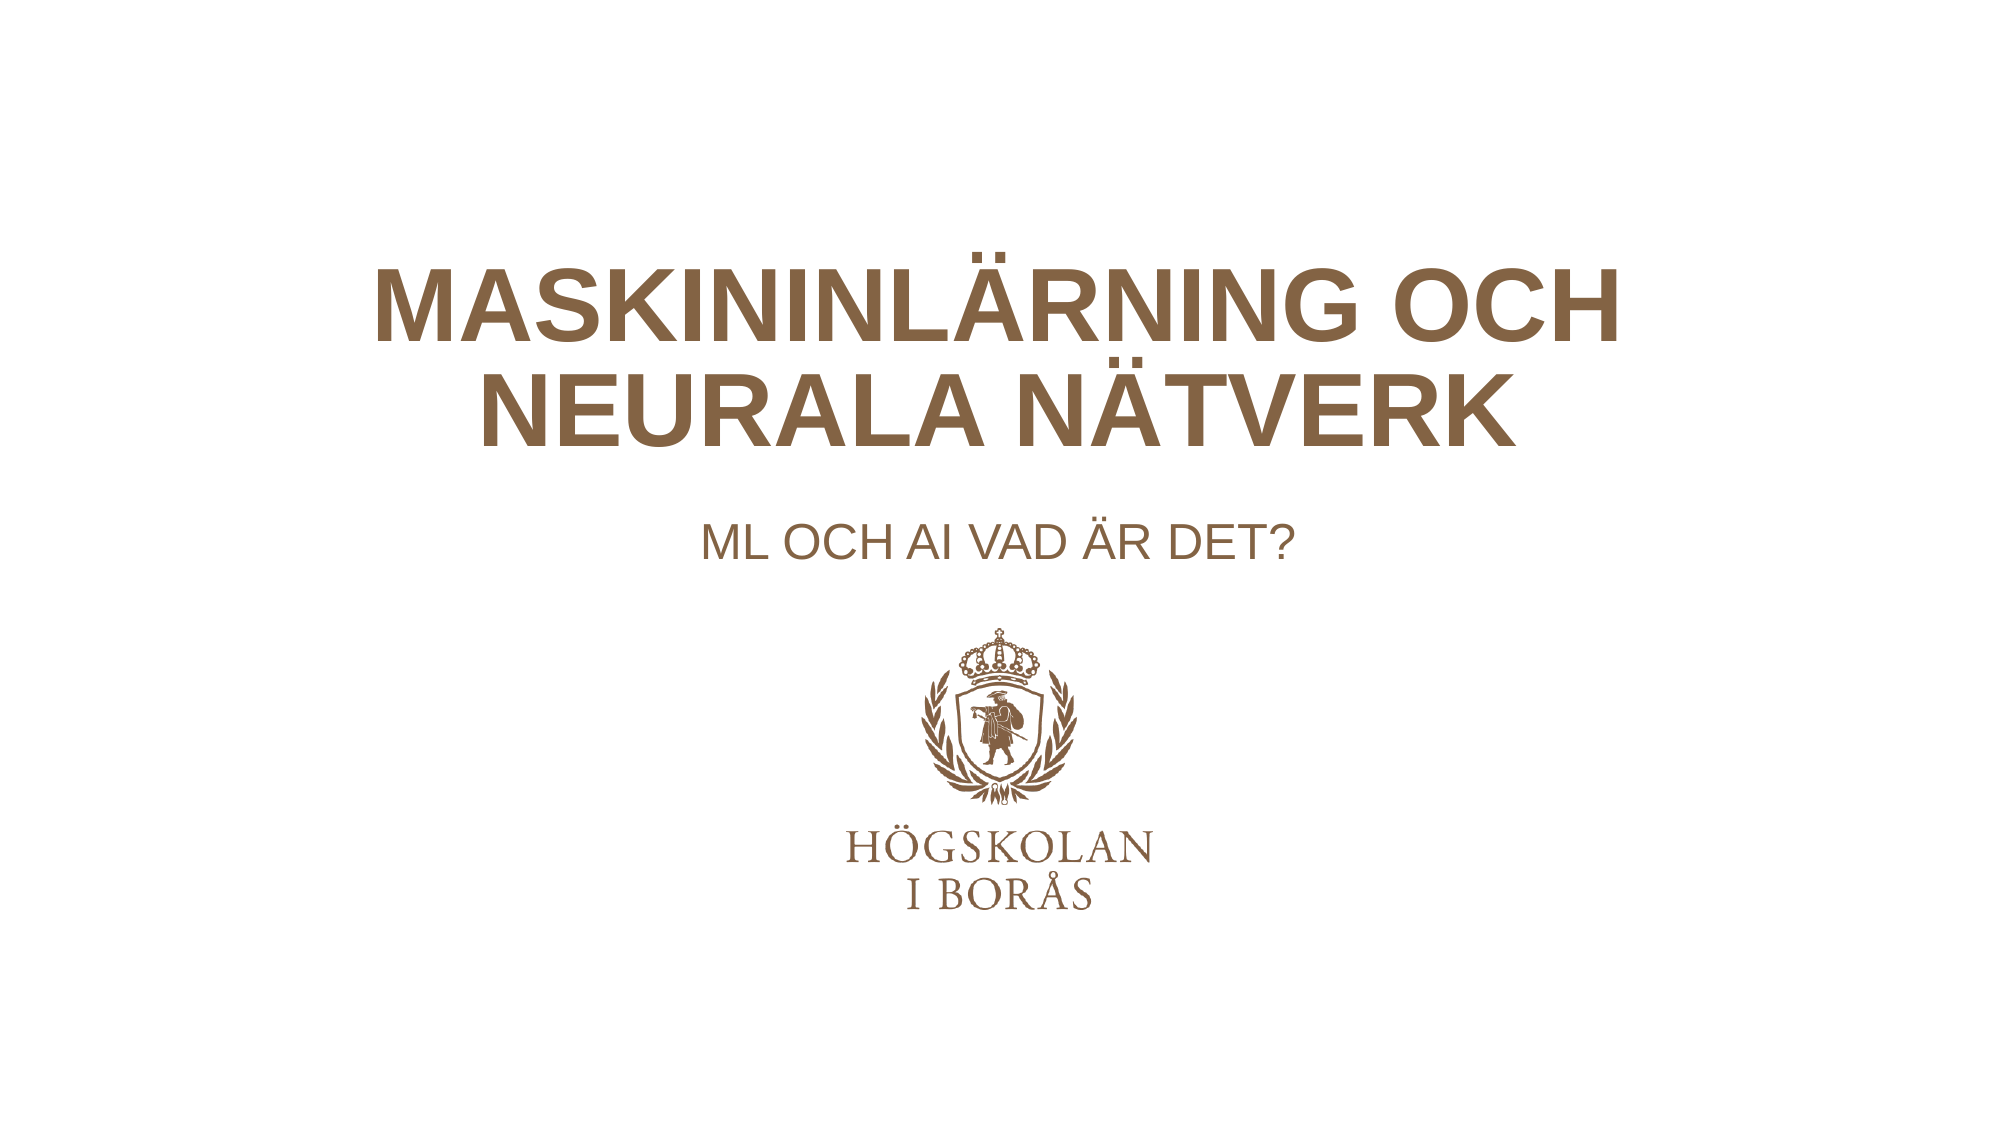

# Maskininlärning och Neurala nätverk ML och AI vad är det?